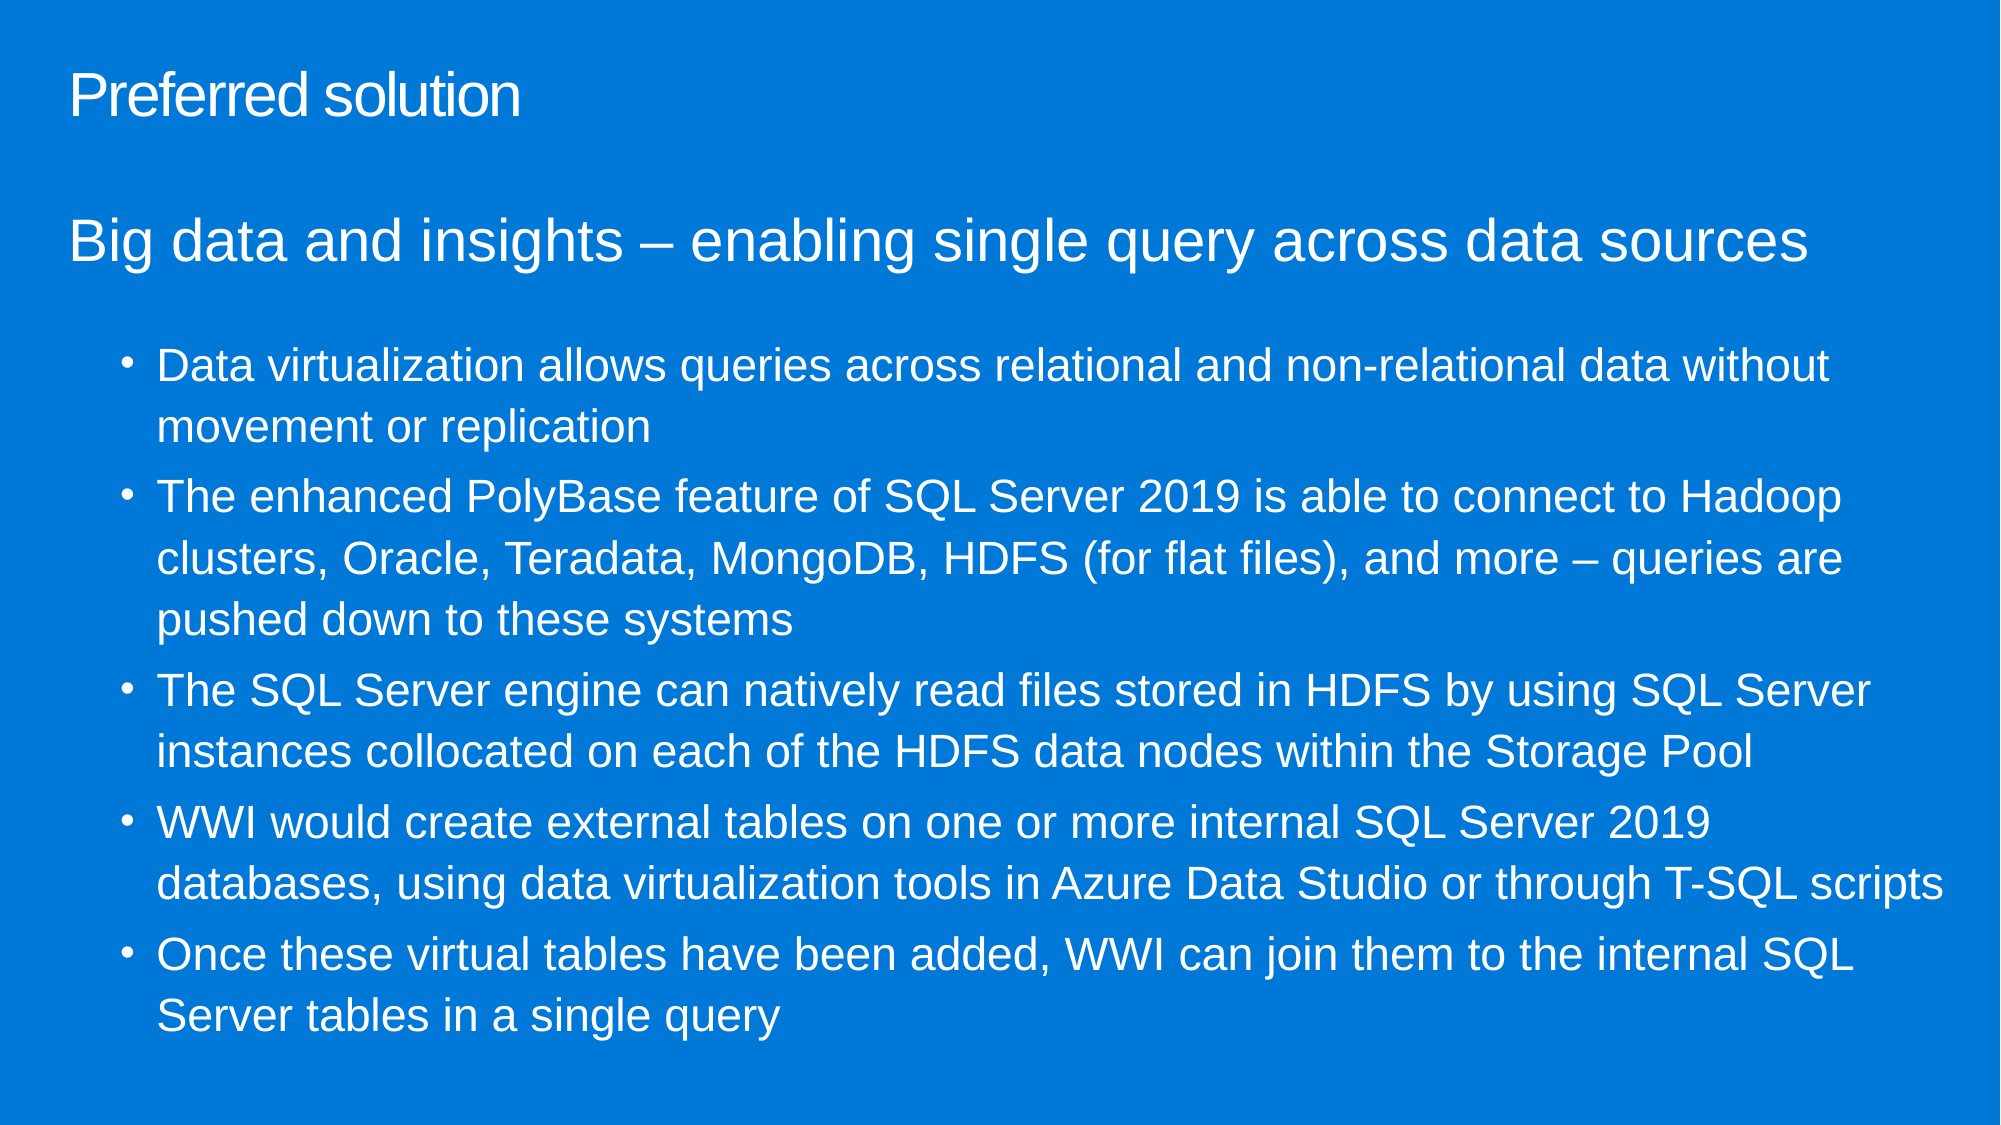

# Preferred solution
Big data and insights – enabling single query across data sources

Data virtualization allows queries across relational and non-relational data without movement or replication
The enhanced PolyBase feature of SQL Server 2019 is able to connect to Hadoop clusters, Oracle, Teradata, MongoDB, HDFS (for flat files), and more – queries are pushed down to these systems
The SQL Server engine can natively read files stored in HDFS by using SQL Server instances collocated on each of the HDFS data nodes within the Storage Pool
WWI would create external tables on one or more internal SQL Server 2019 databases, using data virtualization tools in Azure Data Studio or through T-SQL scripts
Once these virtual tables have been added, WWI can join them to the internal SQL Server tables in a single query